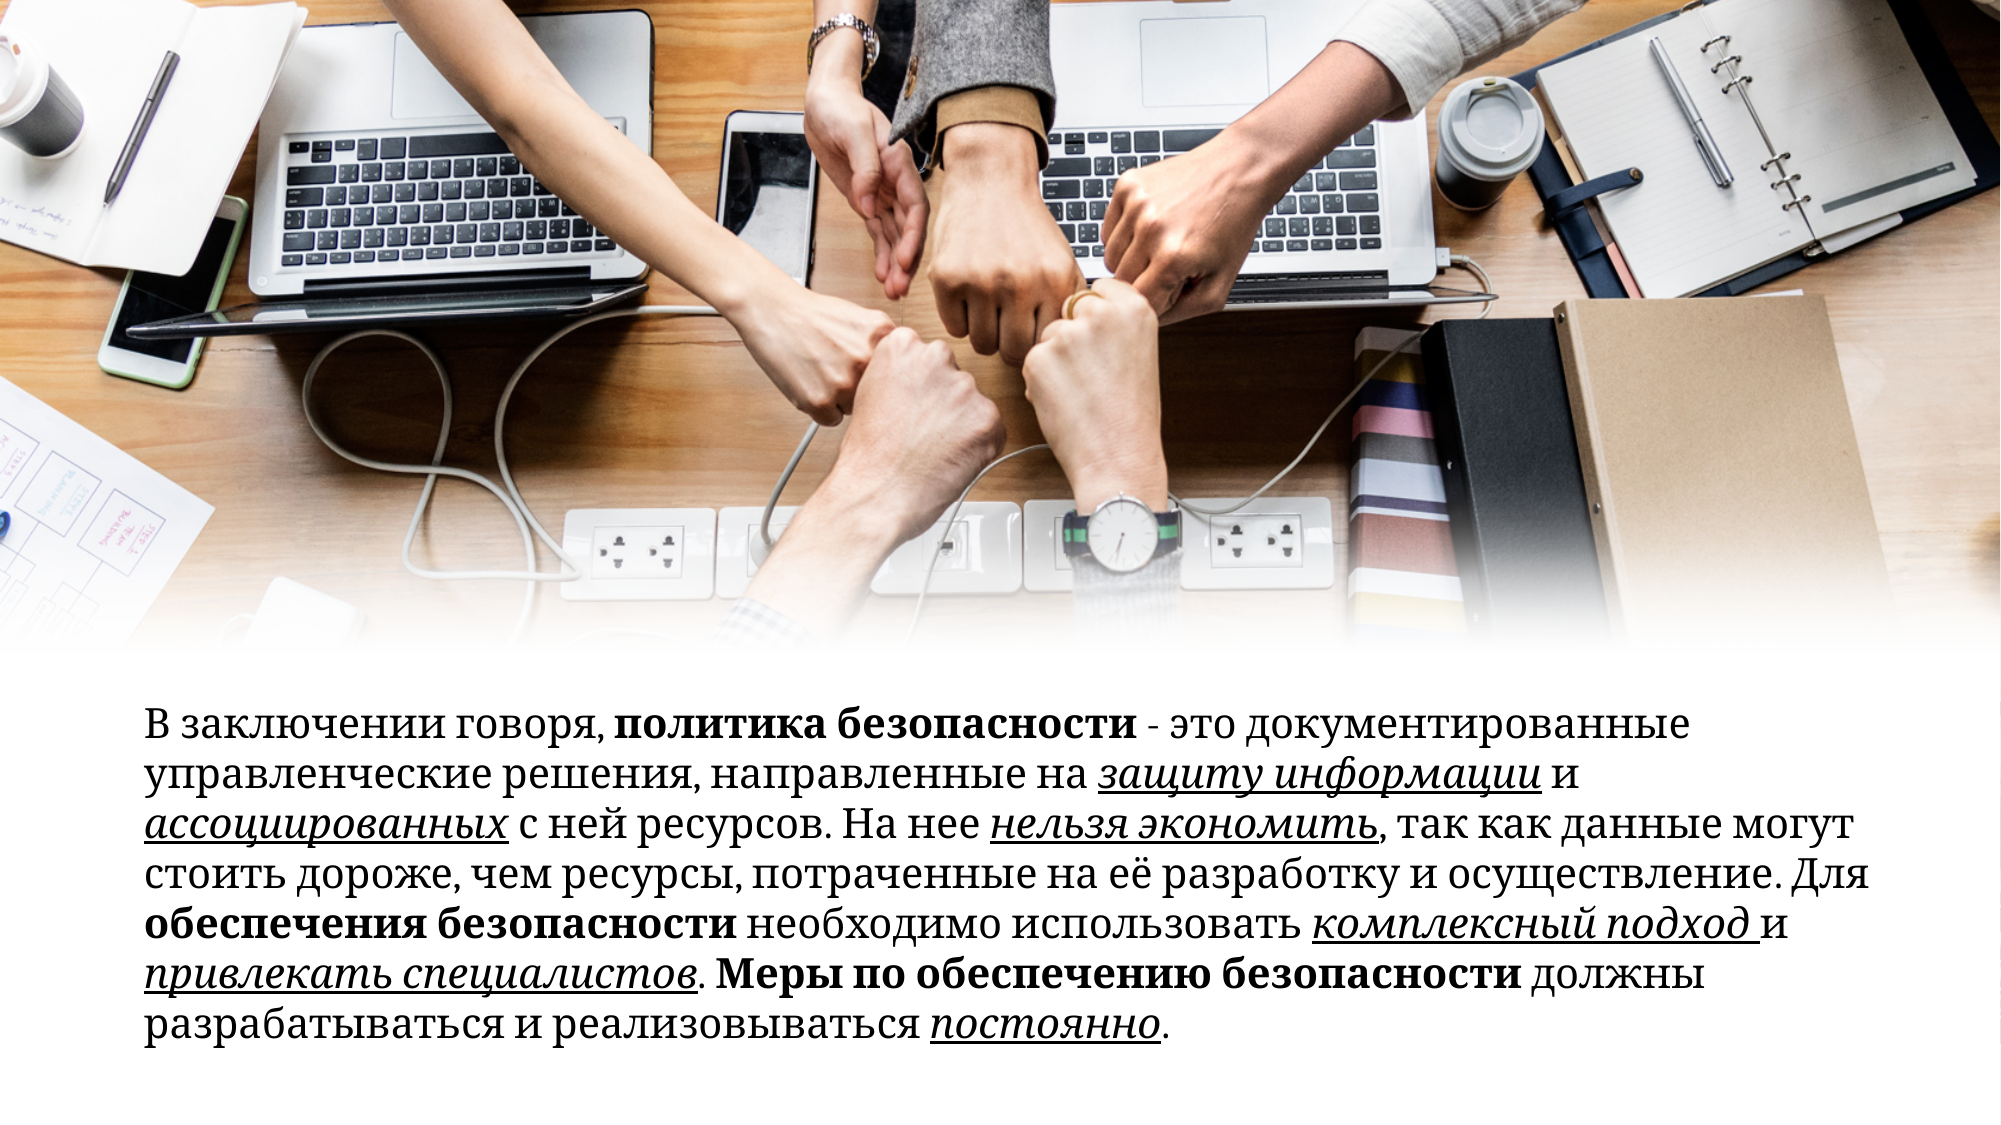

В заключении говоря, политика безопасности - это документированные управленческие решения, направленные на защиту информации и ассоциированных с ней ресурсов. На нее нельзя экономить, так как данные могут стоить дороже, чем ресурсы, потраченные на её разработку и осуществление. Для обеспечения безопасности необходимо использовать комплексный подход и привлекать специалистов. Меры по обеспечению безопасности должны разрабатываться и реализовываться постоянно.